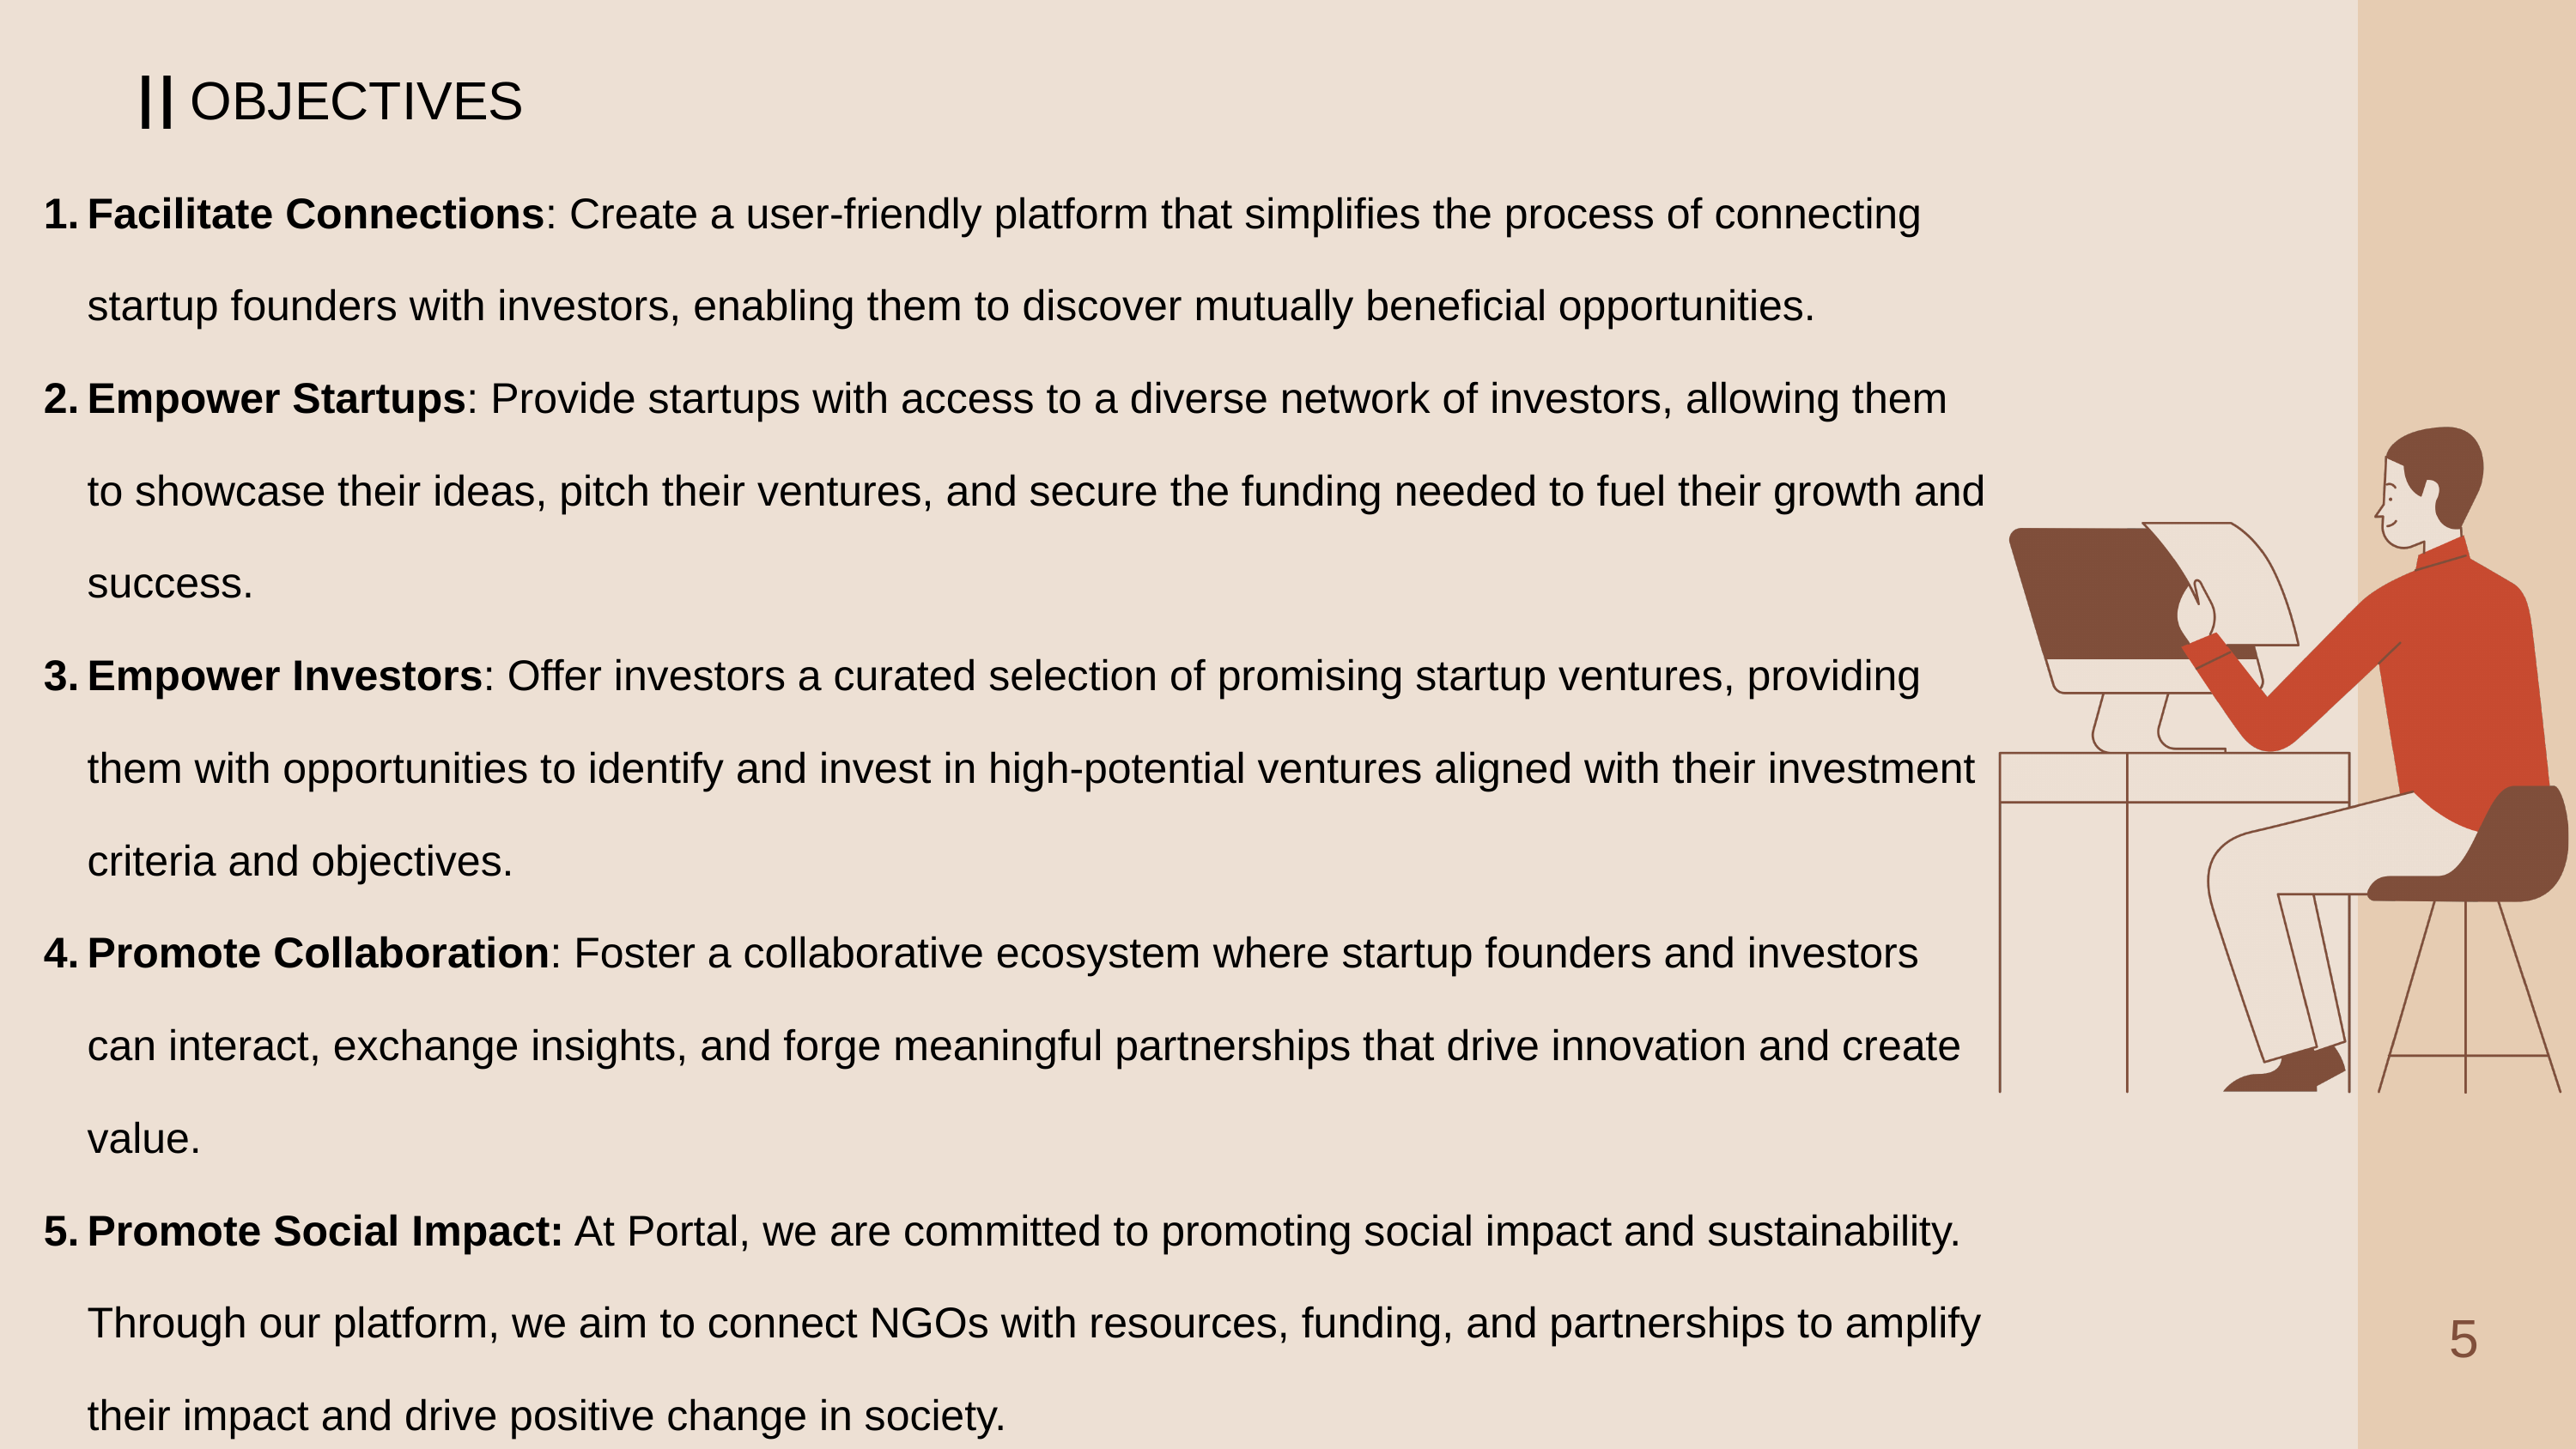

II
OBJECTIVES
Facilitate Connections: Create a user-friendly platform that simplifies the process of connecting startup founders with investors, enabling them to discover mutually beneficial opportunities.
Empower Startups: Provide startups with access to a diverse network of investors, allowing them to showcase their ideas, pitch their ventures, and secure the funding needed to fuel their growth and success.
Empower Investors: Offer investors a curated selection of promising startup ventures, providing them with opportunities to identify and invest in high-potential ventures aligned with their investment criteria and objectives.
Promote Collaboration: Foster a collaborative ecosystem where startup founders and investors can interact, exchange insights, and forge meaningful partnerships that drive innovation and create value.
Promote Social Impact: At Portal, we are committed to promoting social impact and sustainability. Through our platform, we aim to connect NGOs with resources, funding, and partnerships to amplify their impact and drive positive change in society.

5
2